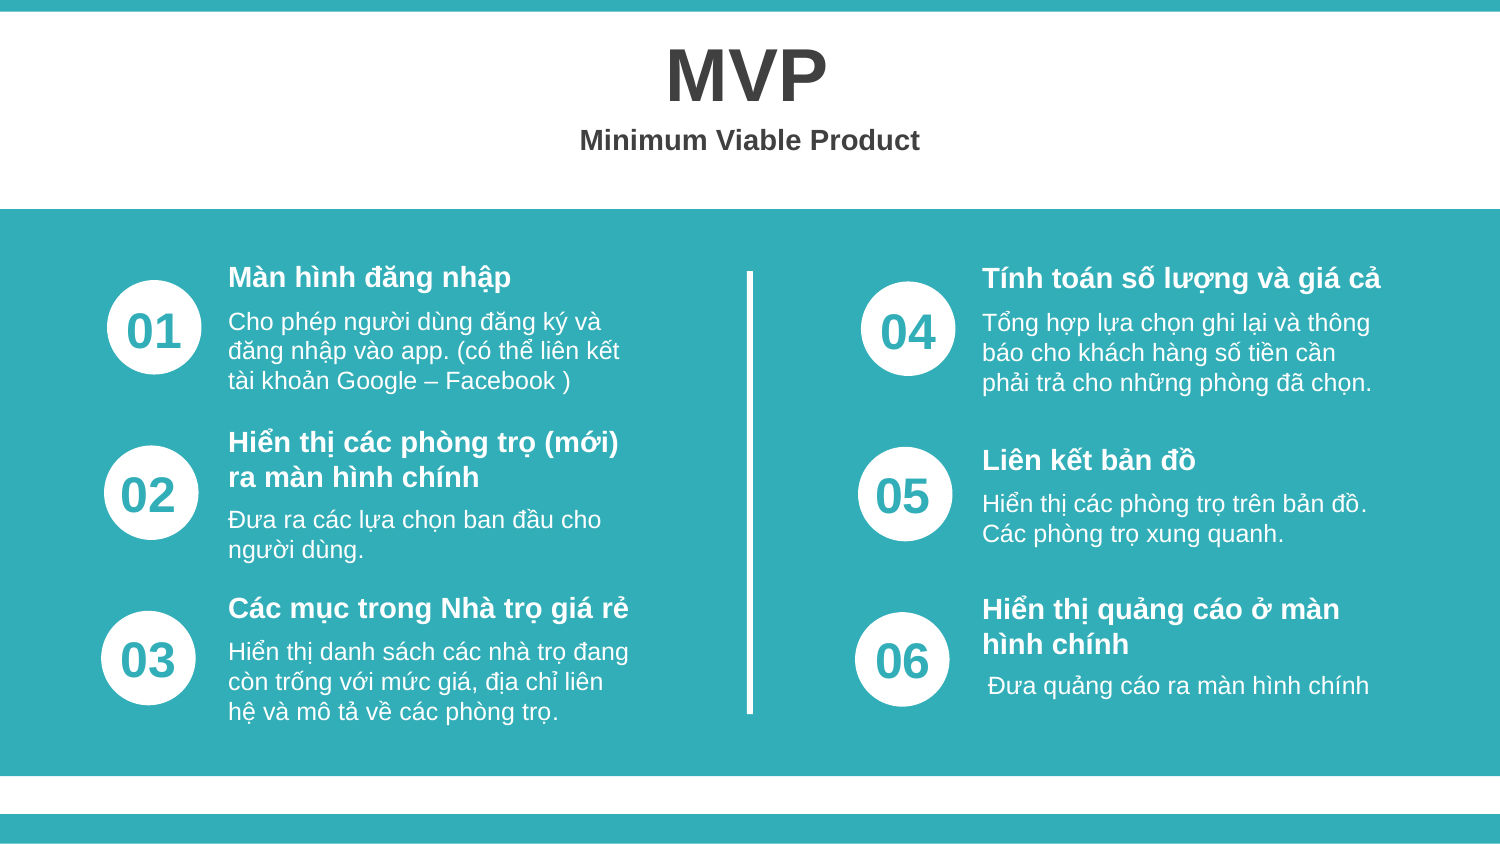

MVP
Minimum Viable Product

Màn hình đăng nhập
Cho phép người dùng đăng ký và đăng nhập vào app. (có thể liên kết tài khoản Google – Facebook )
Tính toán số lượng và giá cả
Tổng hợp lựa chọn ghi lại và thông báo cho khách hàng số tiền cần phải trả cho những phòng đã chọn.

01
04
Hiển thị các phòng trọ (mới) ra màn hình chính
Đưa ra các lựa chọn ban đầu cho người dùng.
Liên kết bản đồ
Hiển thị các phòng trọ trên bản đồ. Các phòng trọ xung quanh.

02
05
Các mục trong Nhà trọ giá rẻ
Hiển thị danh sách các nhà trọ đang còn trống với mức giá, địa chỉ liên hệ và mô tả về các phòng trọ.
Hiển thị quảng cáo ở màn hình chính
Đưa quảng cáo ra màn hình chính

03
06